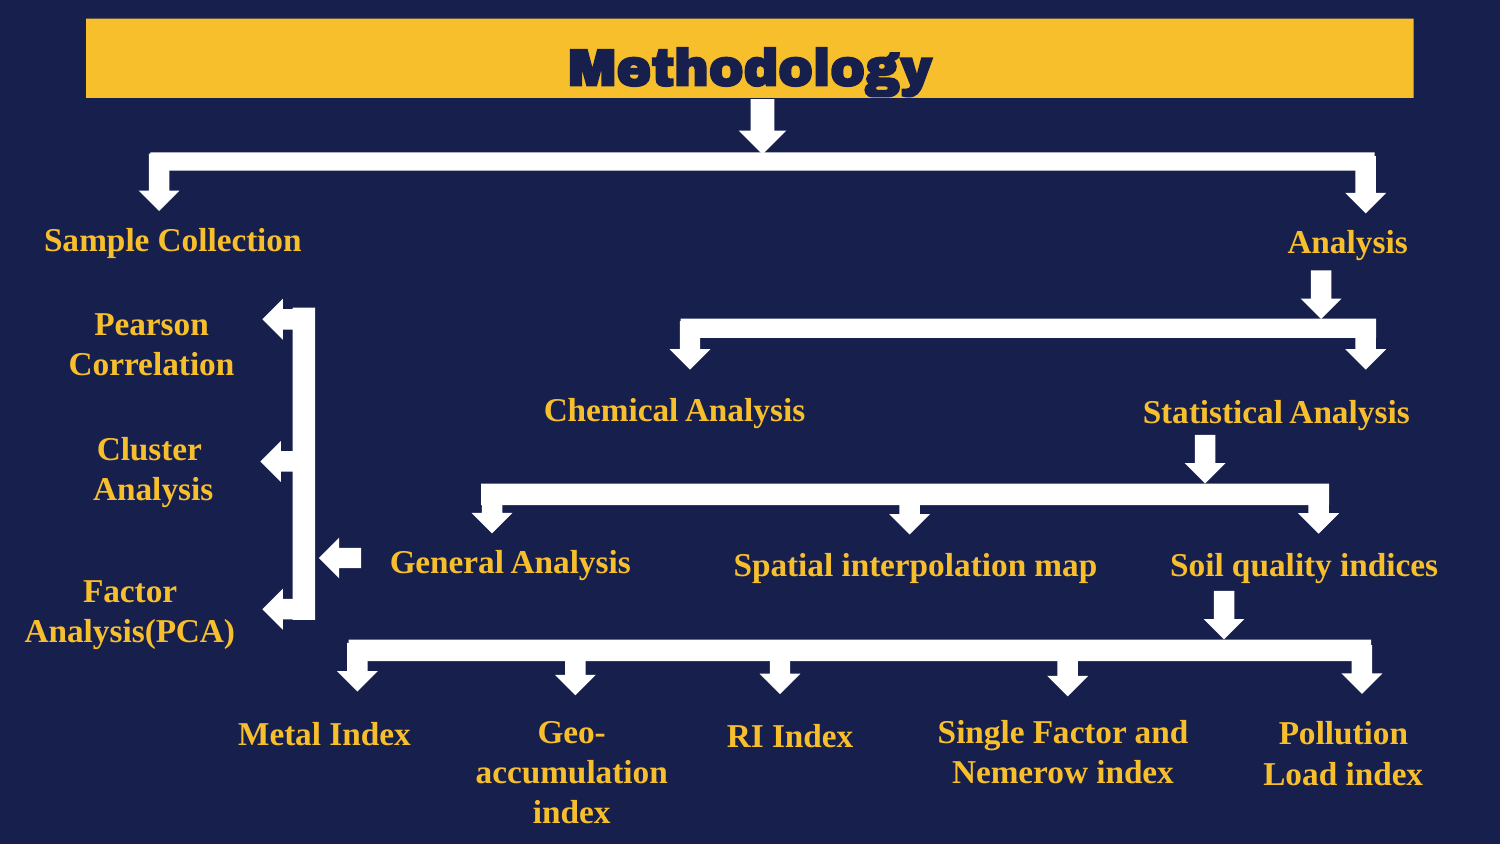

# Methodology

Sample Collection
Analysis

Pearson
Correlation

Chemical Analysis
Statistical Analysis
Cluster
Analysis

General Analysis
Spatial interpolation map
Soil quality indices
Factor Analysis(PCA)

Geo-accumulation index
Single Factor and
Nemerow index
Pollution
Load index
Metal Index
RI Index